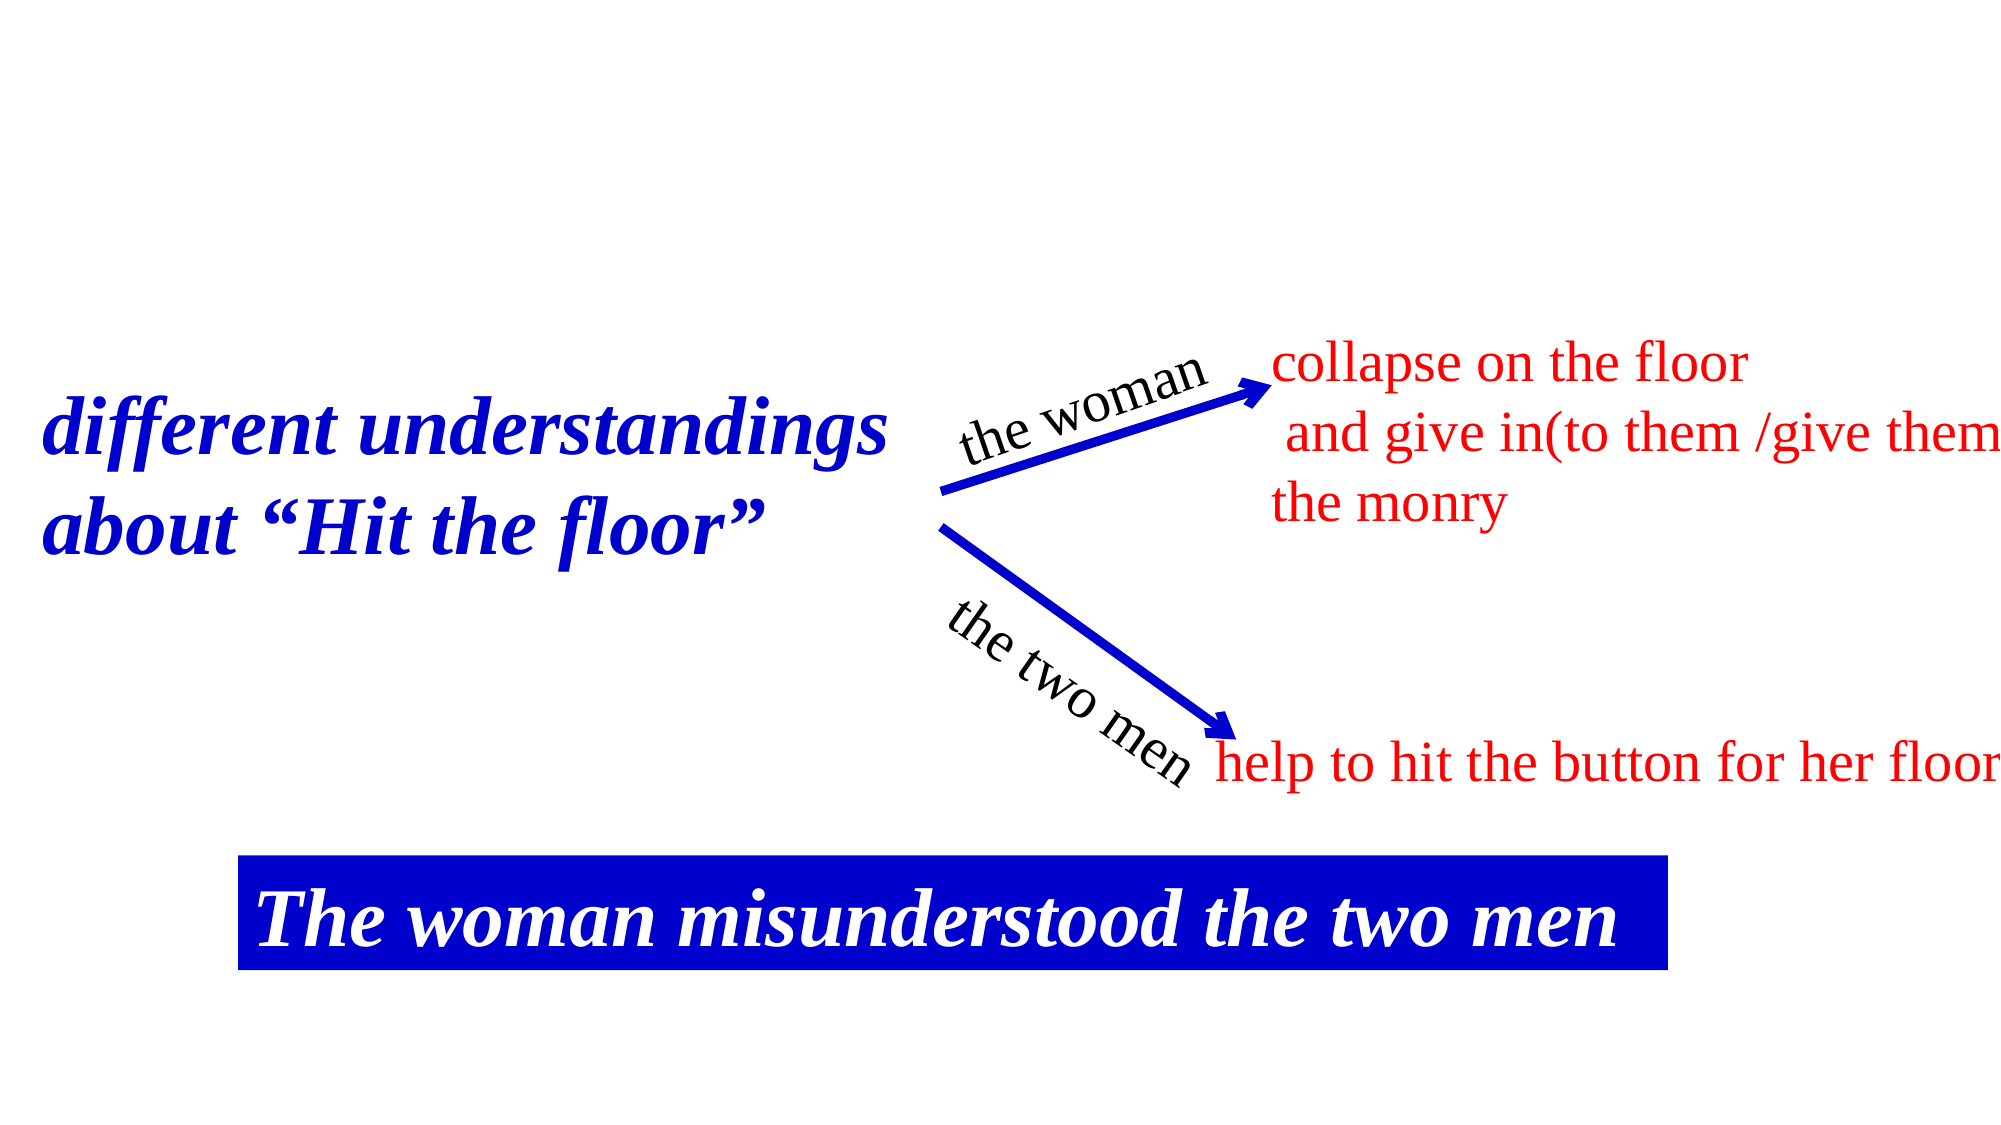

different understandings
about “Hit the floor”

Do you think the two men wanted to rob the woman?

What is your reason for that?

collapse on the floor
 and give in(to them /give them
the monry
the woman
the two men
help to hit the button for her floor
The woman misunderstood the two men